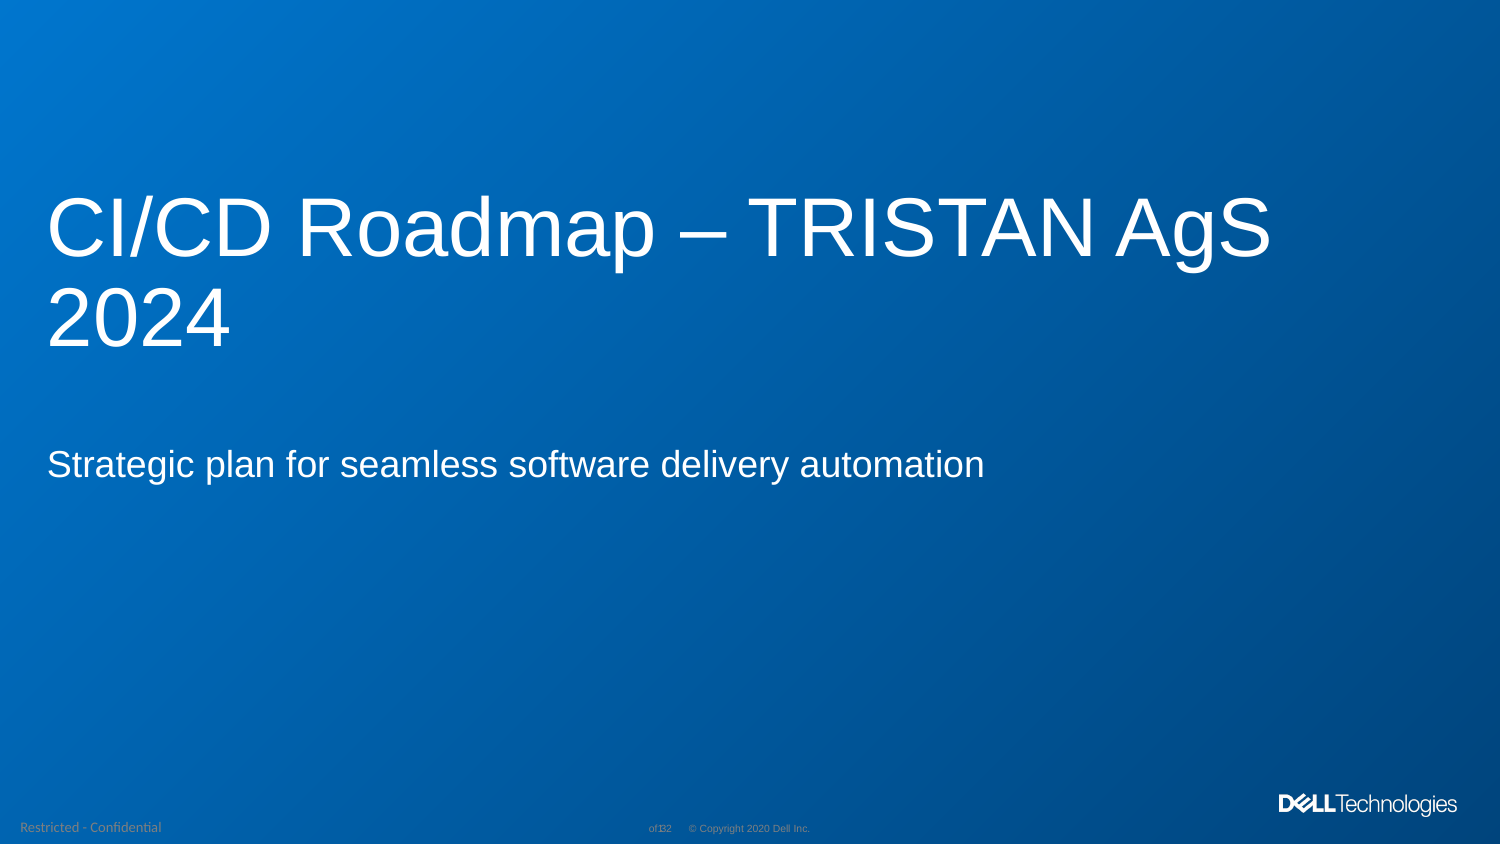

# CI/CD Roadmap – TRISTAN AgS 2024 Strategic plan for seamless software delivery automation